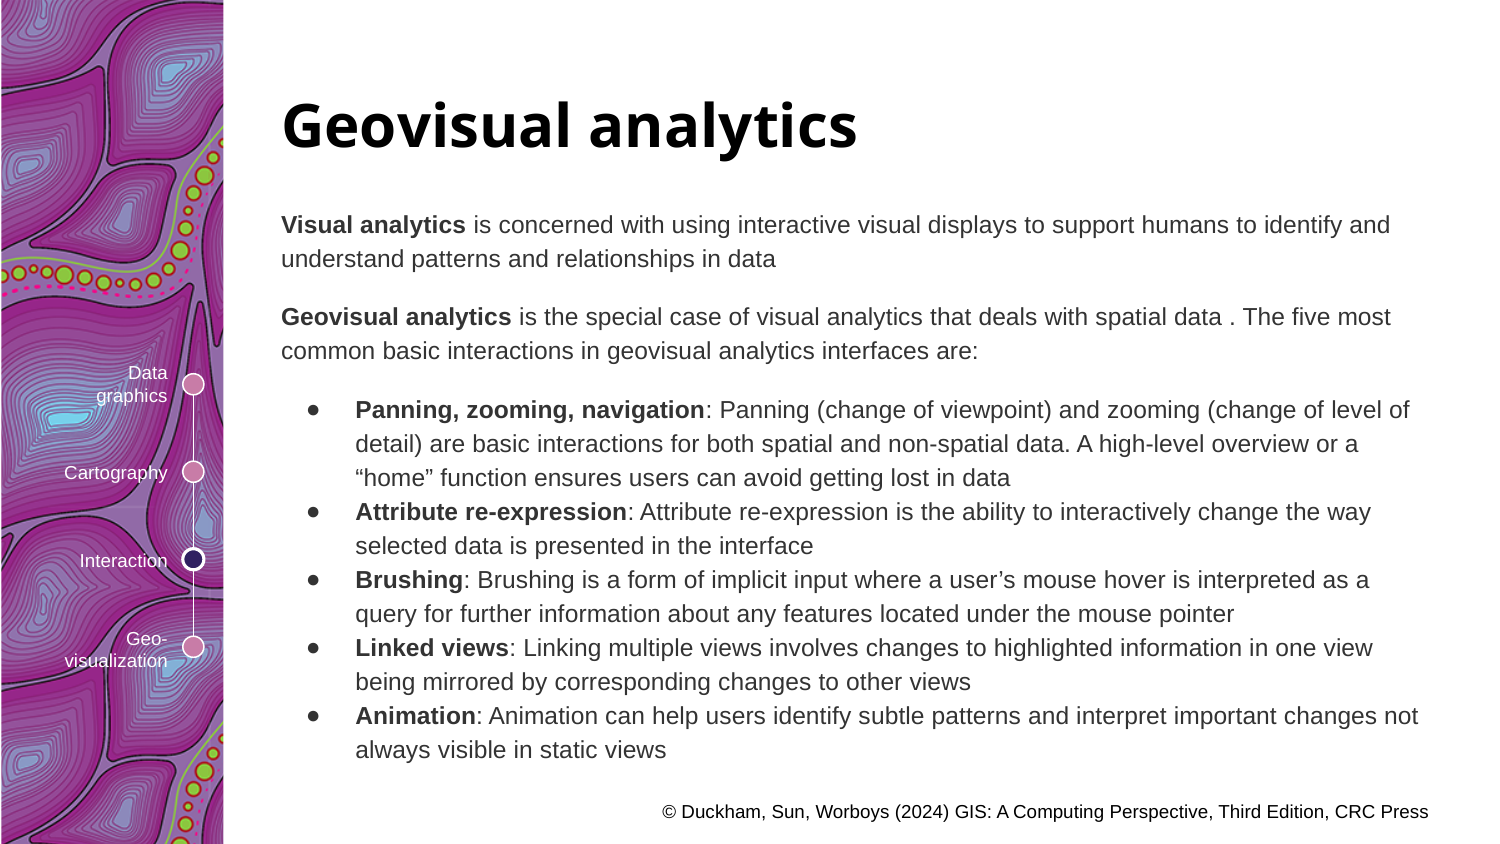

# Geovisual analytics
Visual analytics is concerned with using interactive visual displays to support humans to identify and understand patterns and relationships in data
Geovisual analytics is the special case of visual analytics that deals with spatial data . The five most common basic interactions in geovisual analytics interfaces are:
Panning, zooming, navigation: Panning (change of viewpoint) and zooming (change of level of detail) are basic interactions for both spatial and non-spatial data. A high-level overview or a “home” function ensures users can avoid getting lost in data
Attribute re-expression: Attribute re-expression is the ability to interactively change the way selected data is presented in the interface
Brushing: Brushing is a form of implicit input where a user’s mouse hover is interpreted as a query for further information about any features located under the mouse pointer
Linked views: Linking multiple views involves changes to highlighted information in one view being mirrored by corresponding changes to other views
Animation: Animation can help users identify subtle patterns and interpret important changes not always visible in static views